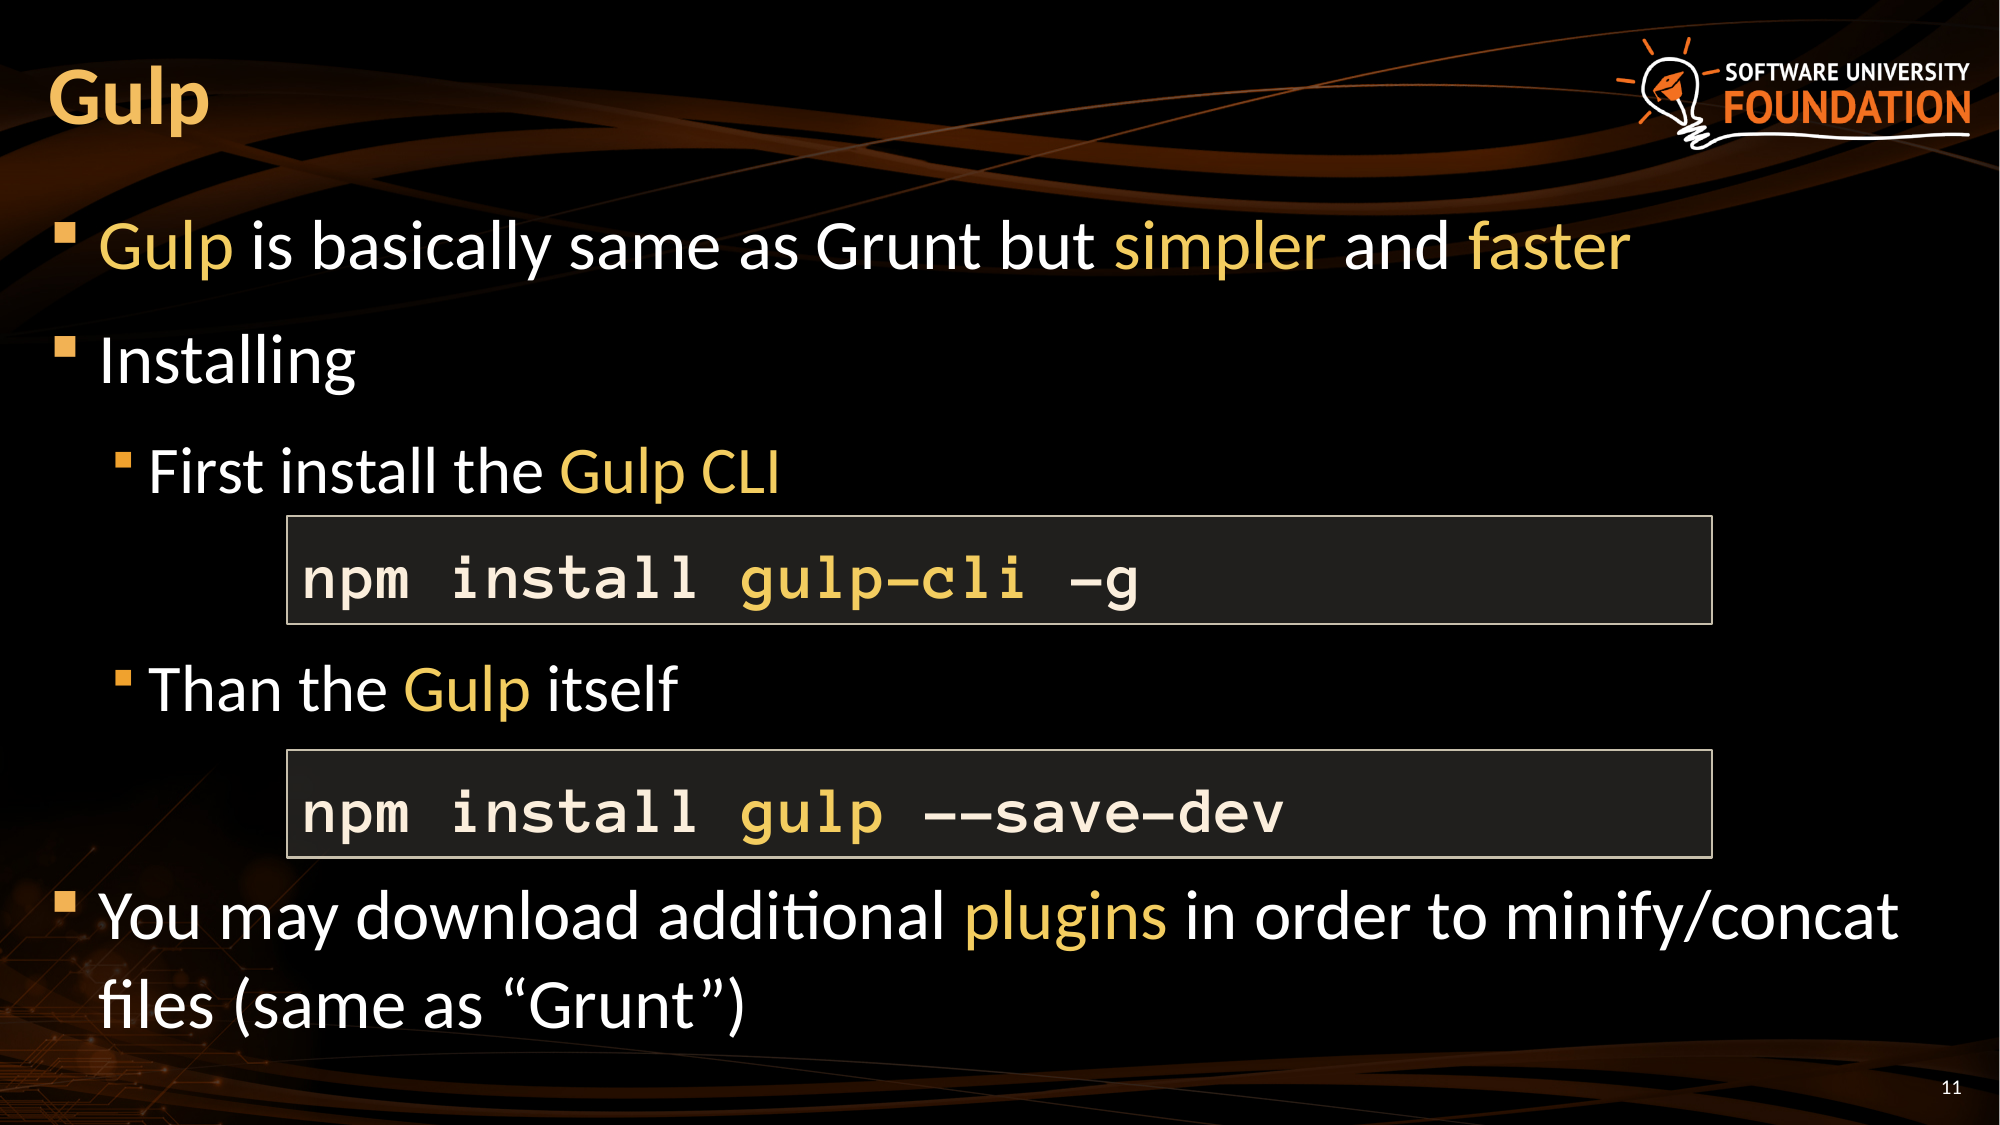

# Gulp
Gulp is basically same as Grunt but simpler and faster
Installing
First install the Gulp CLI

Than the Gulp itself

You may download additional plugins in order to minify/concat files (same as “Grunt”)
npm install gulp-cli -g
npm install gulp --save-dev
11